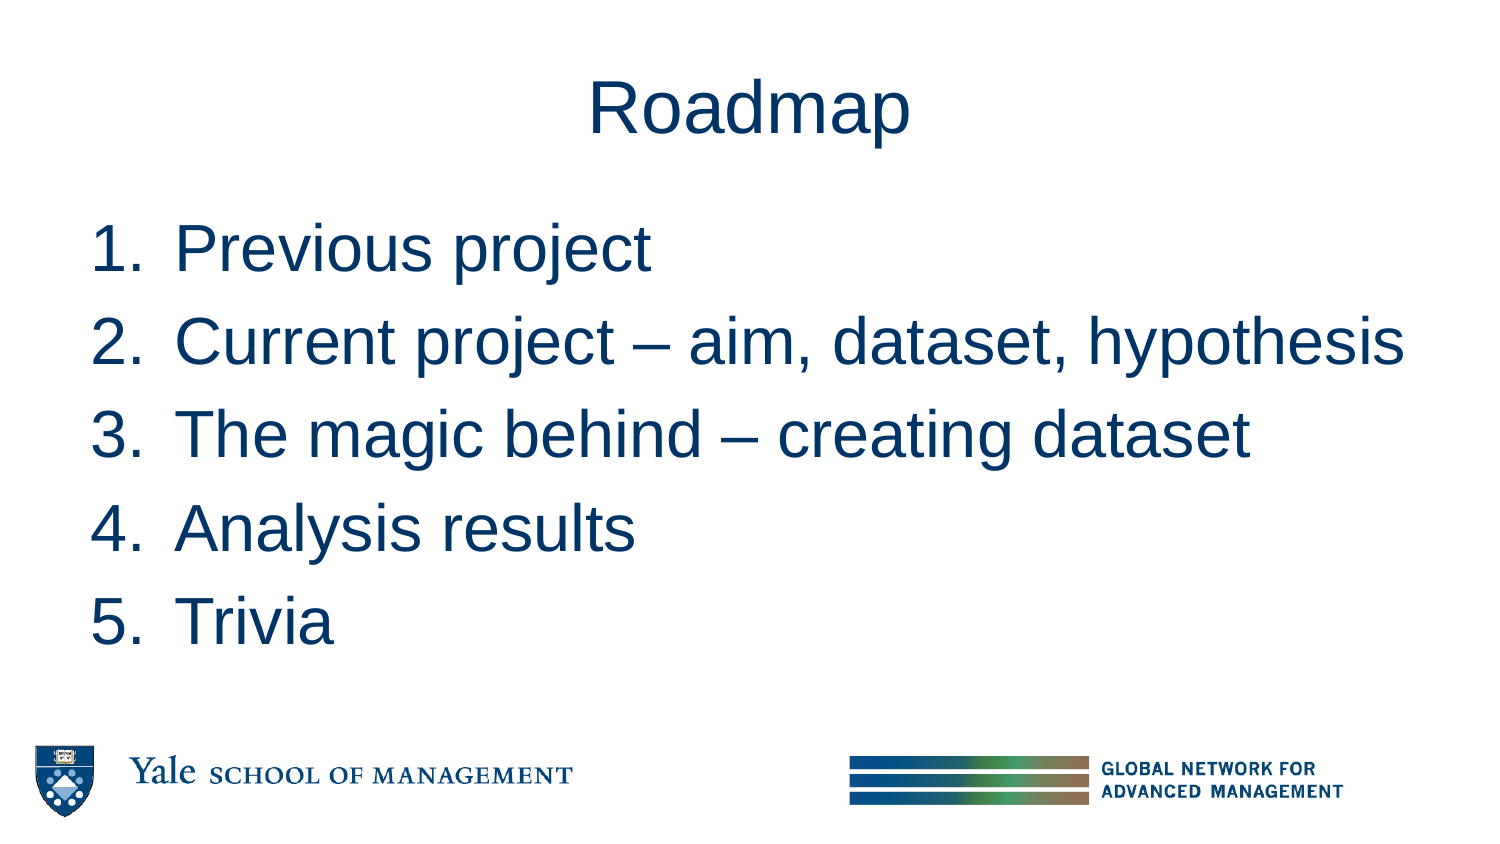

# Roadmap
Previous project
Current project – aim, dataset, hypothesis
The magic behind – creating dataset
Analysis results
Trivia